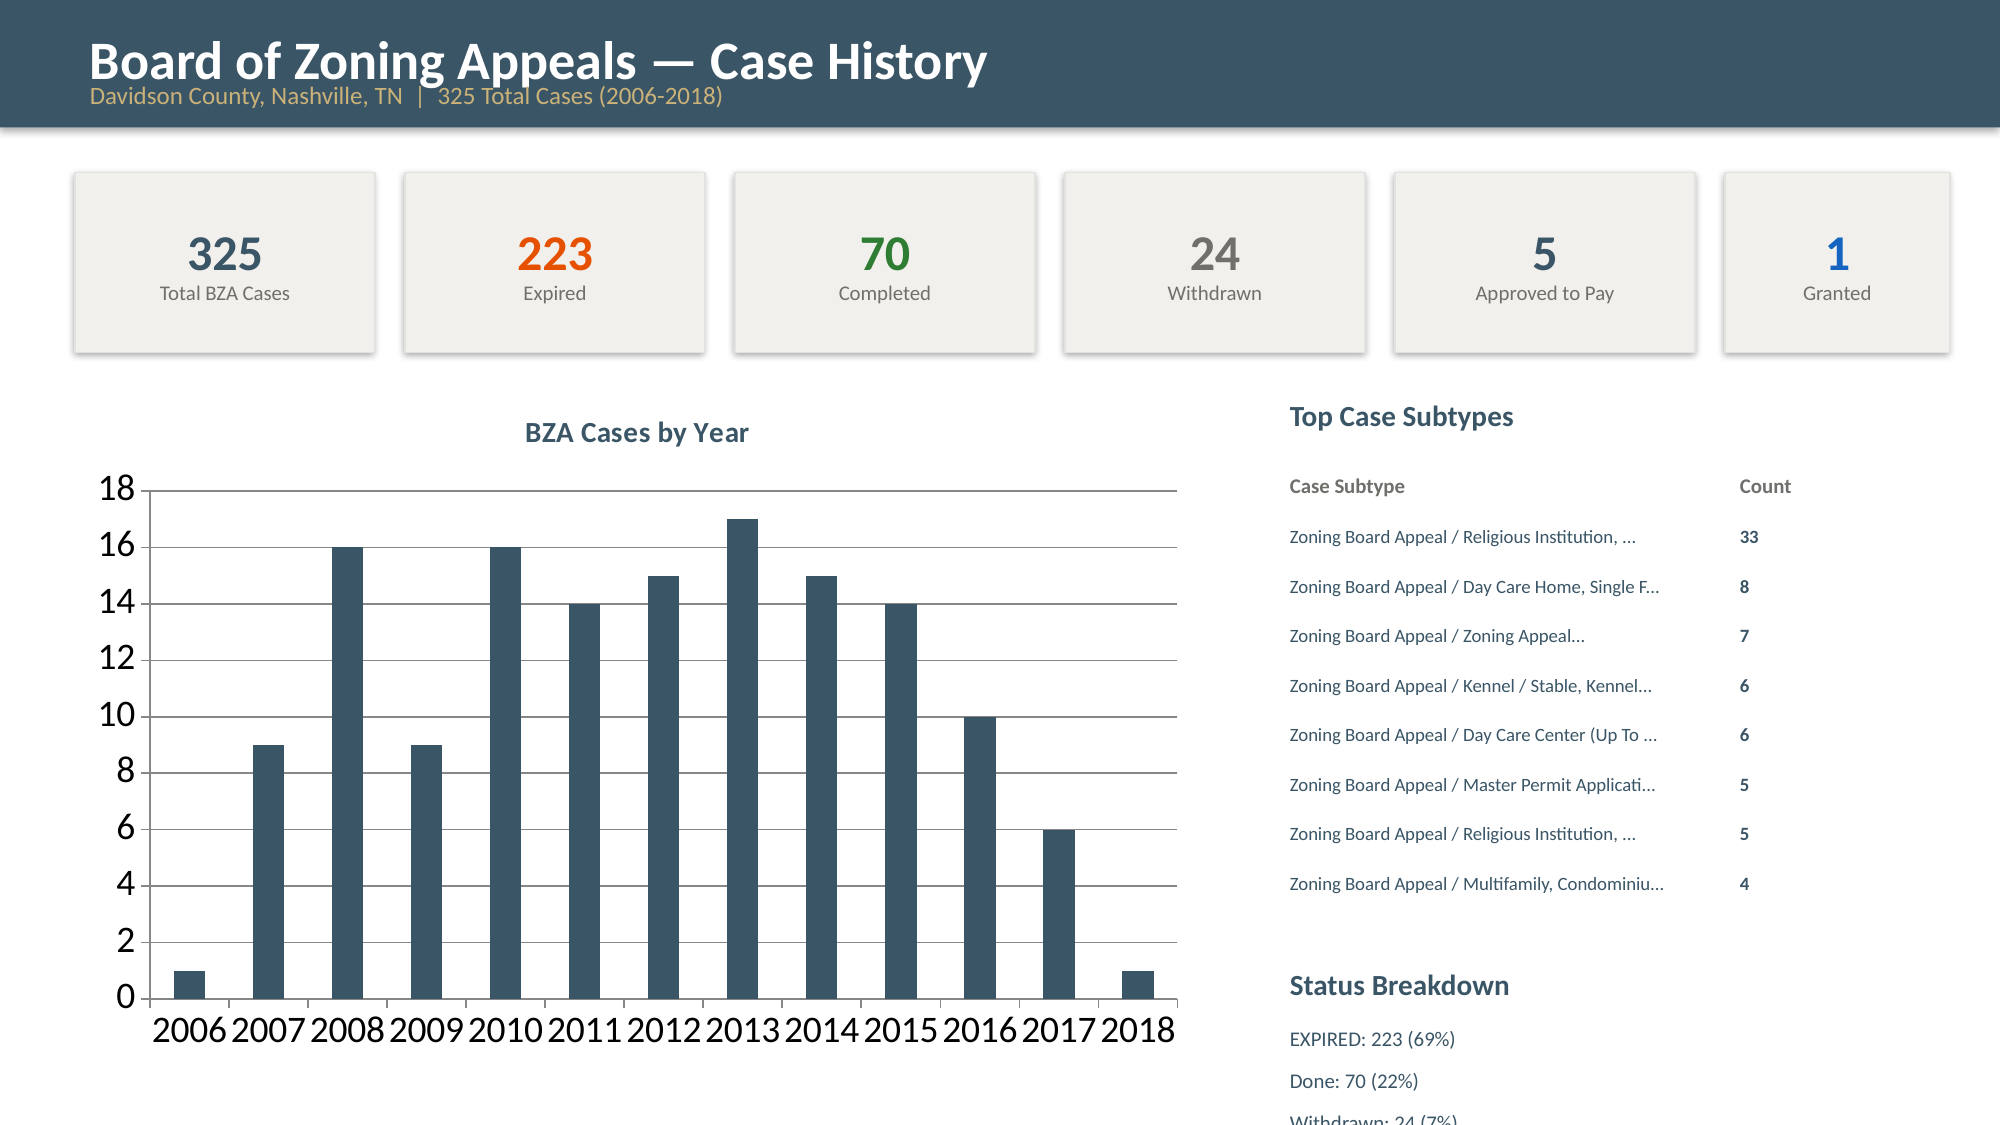

Board of Zoning Appeals — Case History
Davidson County, Nashville, TN  |  325 Total Cases (2006-2018)
325
Total BZA Cases
223
Expired
70
Completed
24
Withdrawn
5
Approved to Pay
1
Granted

### Chart: BZA Cases by Year

| Category | BZA Cases |
|---|---|
| 2006 | 1.0 |
| 2007 | 9.0 |
| 2008 | 16.0 |
| 2009 | 9.0 |
| 2010 | 16.0 |
| 2011 | 14.0 |
| 2012 | 15.0 |
| 2013 | 17.0 |
| 2014 | 15.0 |
| 2015 | 14.0 |
| 2016 | 10.0 |
| 2017 | 6.0 |
| 2018 | 1.0 |
Top Case Subtypes
Case Subtype
Count
Zoning Board Appeal / Religious Institution, ...
33
Zoning Board Appeal / Day Care Home, Single F...
8
Zoning Board Appeal / Zoning Appeal...
7
Zoning Board Appeal / Kennel / Stable, Kennel...
6
Zoning Board Appeal / Day Care Center (Up To ...
6
Zoning Board Appeal / Master Permit Applicati...
5
Zoning Board Appeal / Religious Institution, ...
5
Zoning Board Appeal / Multifamily, Condominiu...
4
Status Breakdown
EXPIRED: 223 (69%)
Done: 70 (22%)
Withdrawn: 24 (7%)
OK to Pay Permit Fee: 5 (2%)
Cancelled: 1 (0%)
Payment was refunded/permit cancelled: 1 (0%)
GRANTED: 1 (0%)